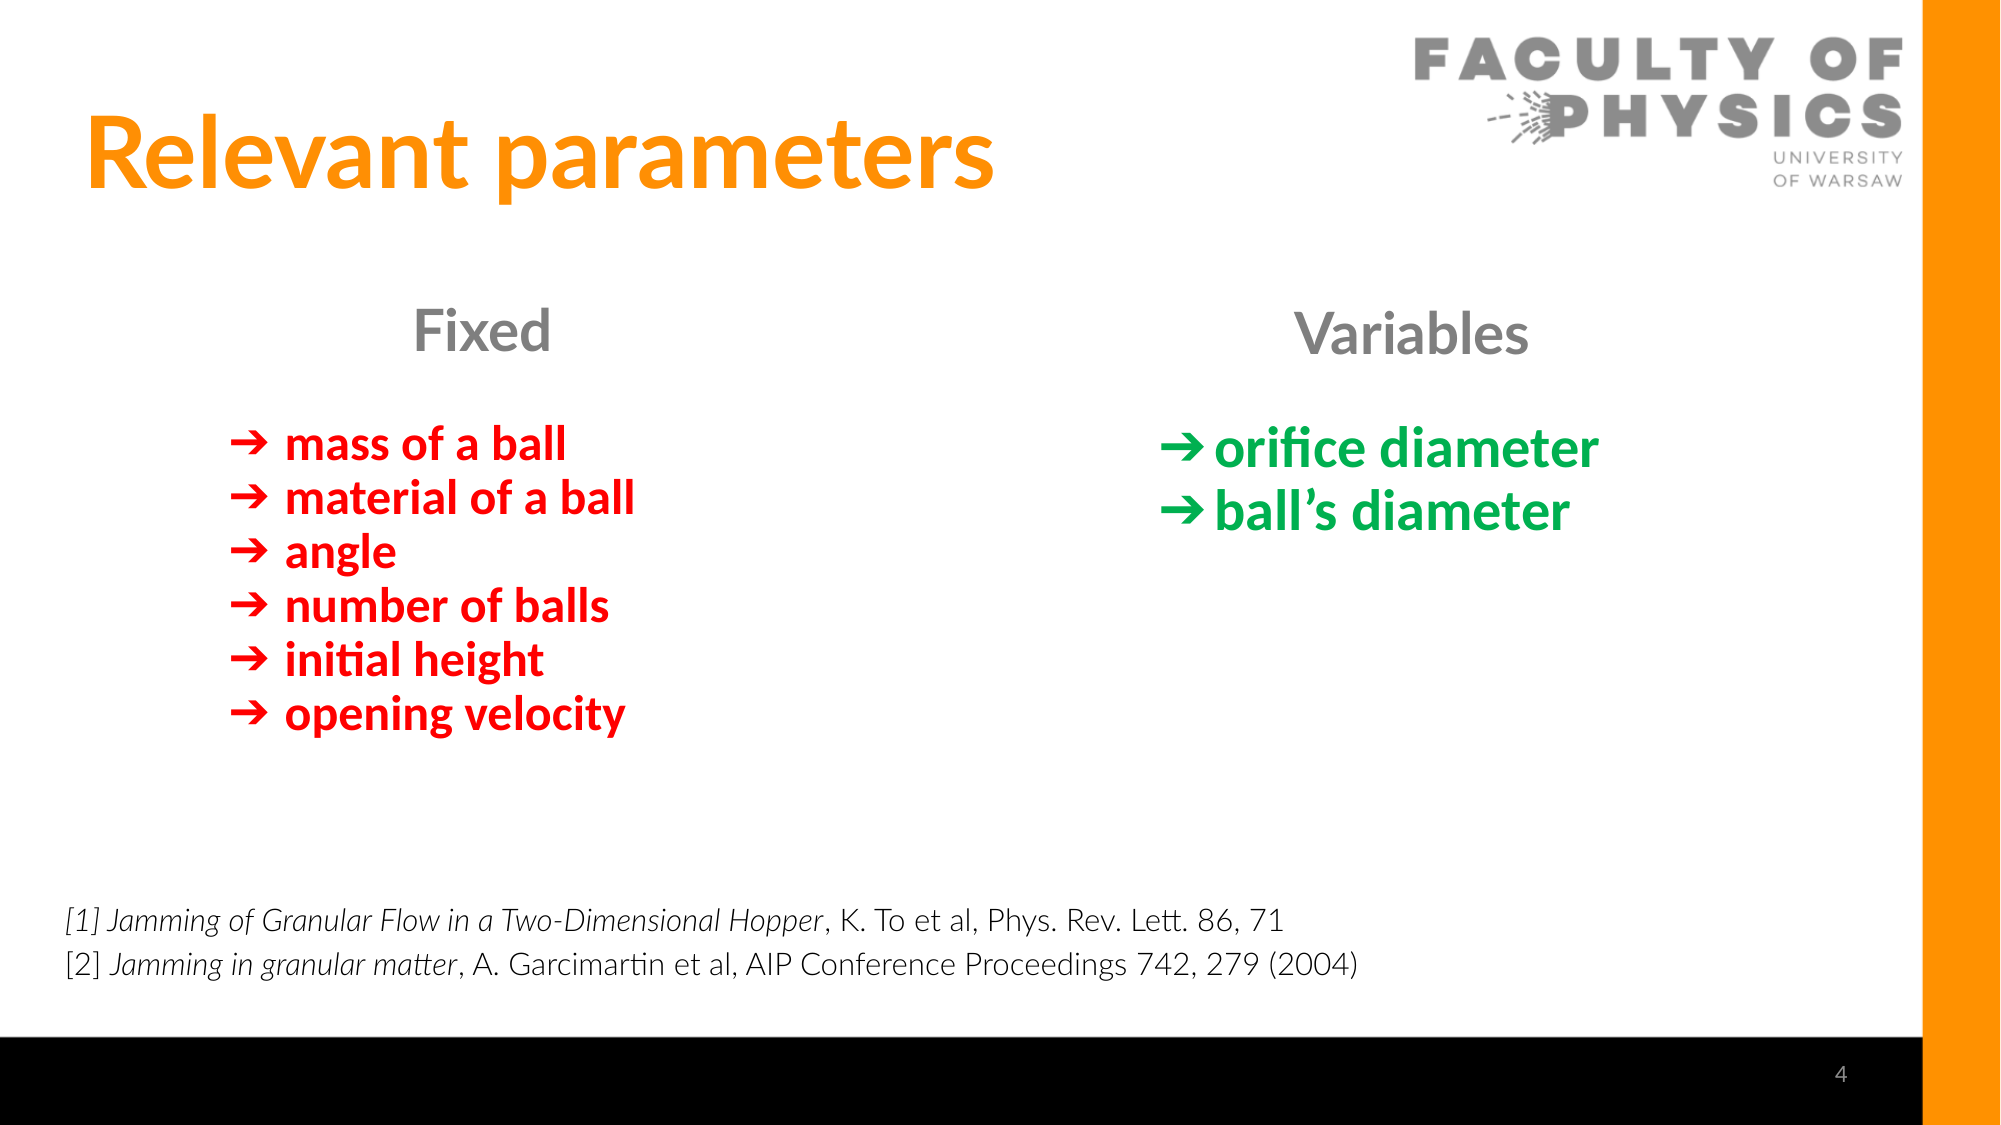

# Relevant parameters
Fixed
Variables
mass of a ball
material of a ball
angle
number of balls
initial height
opening velocity
orifice diameter
ball’s diameter
[1] Jamming of Granular Flow in a Two-Dimensional Hopper, K. To et al, Phys. Rev. Lett. 86, 71
[2] Jamming in granular matter, A. Garcimartin et al, AIP Conference Proceedings 742, 279 (2004)

4